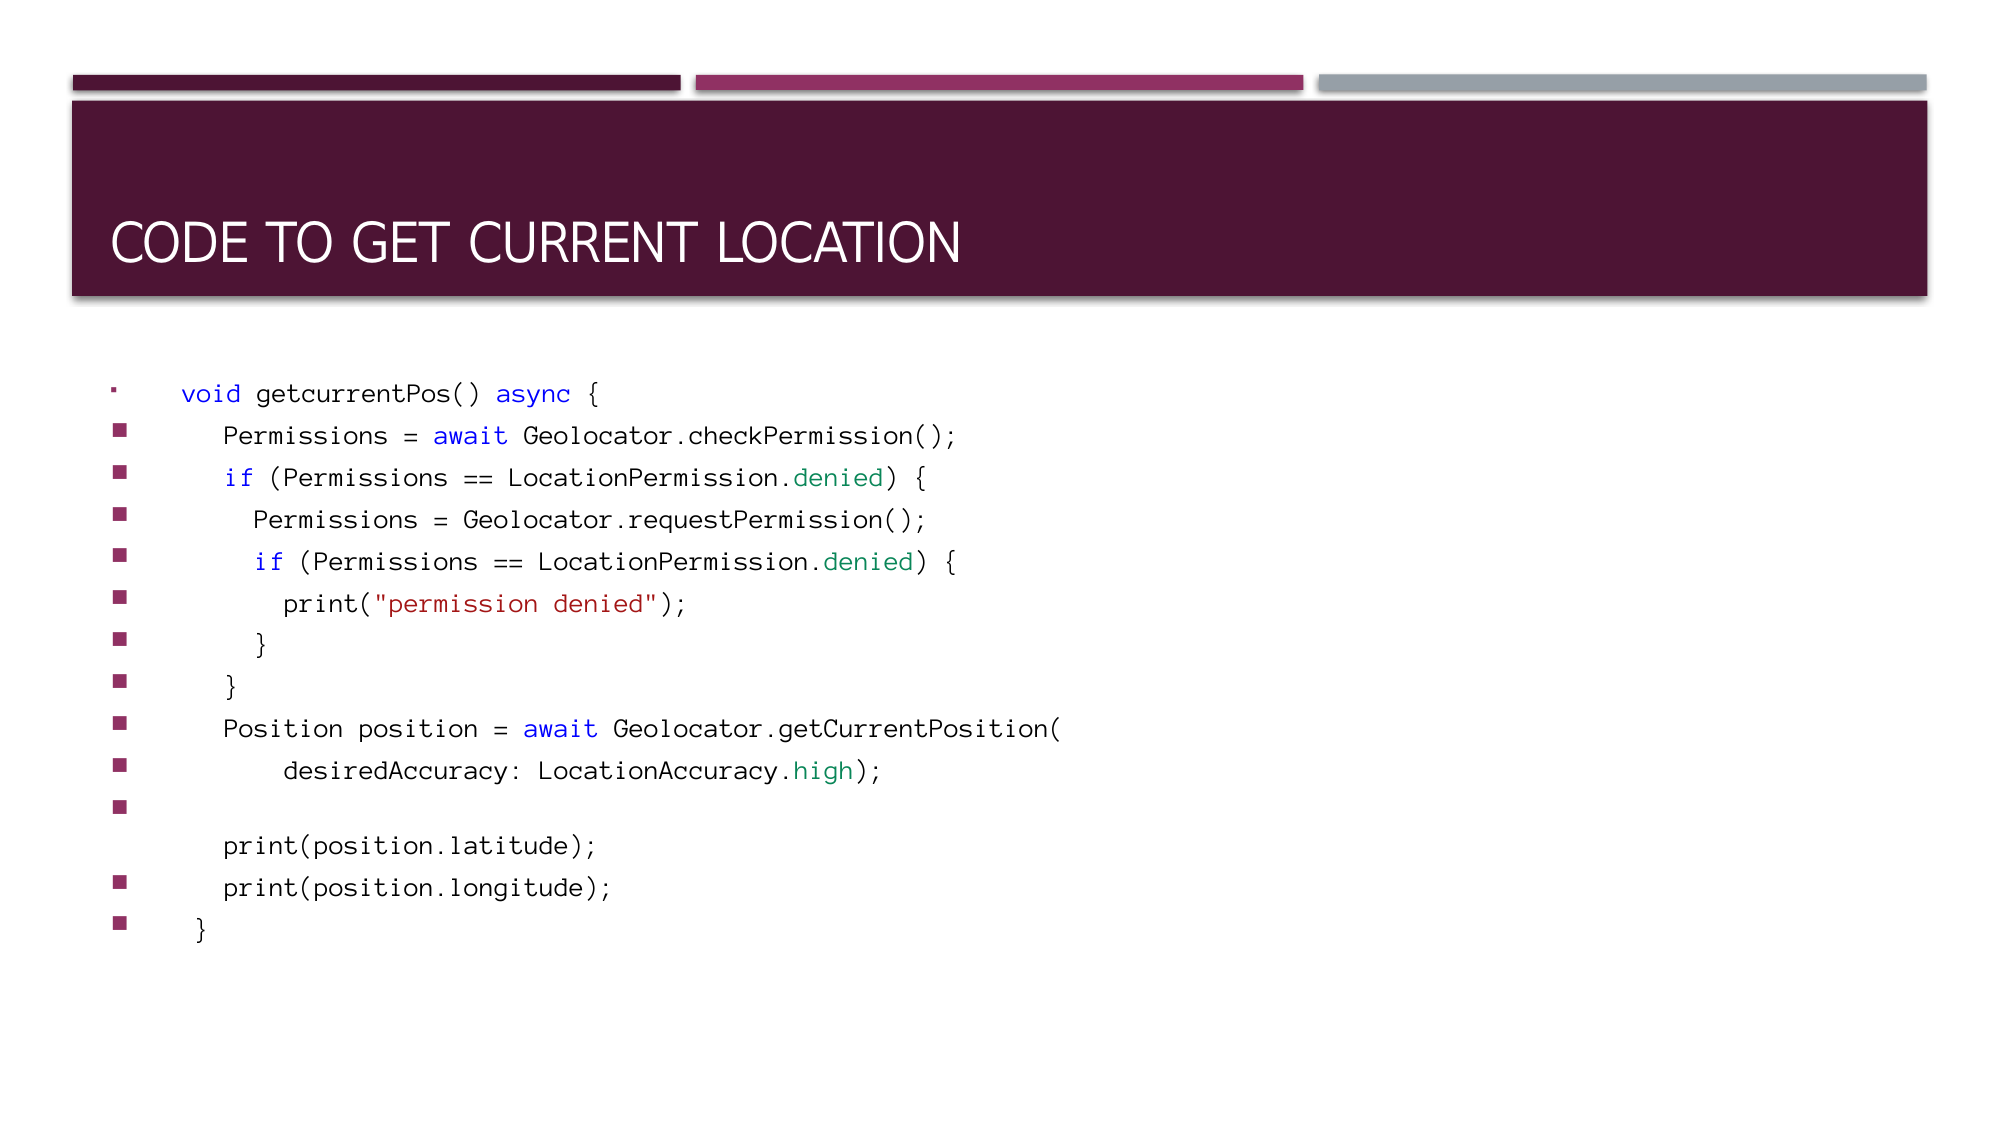

# Code to get current location
  void getcurrentPos() async {
    Permissions = await Geolocator.checkPermission();
    if (Permissions == LocationPermission.denied) {
      Permissions = Geolocator.requestPermission();
      if (Permissions == LocationPermission.denied) {
        print("permission denied");
      }
    }
    Position position = await Geolocator.getCurrentPosition(
        desiredAccuracy: LocationAccuracy.high);
    print(position.latitude);
    print(position.longitude);
  }